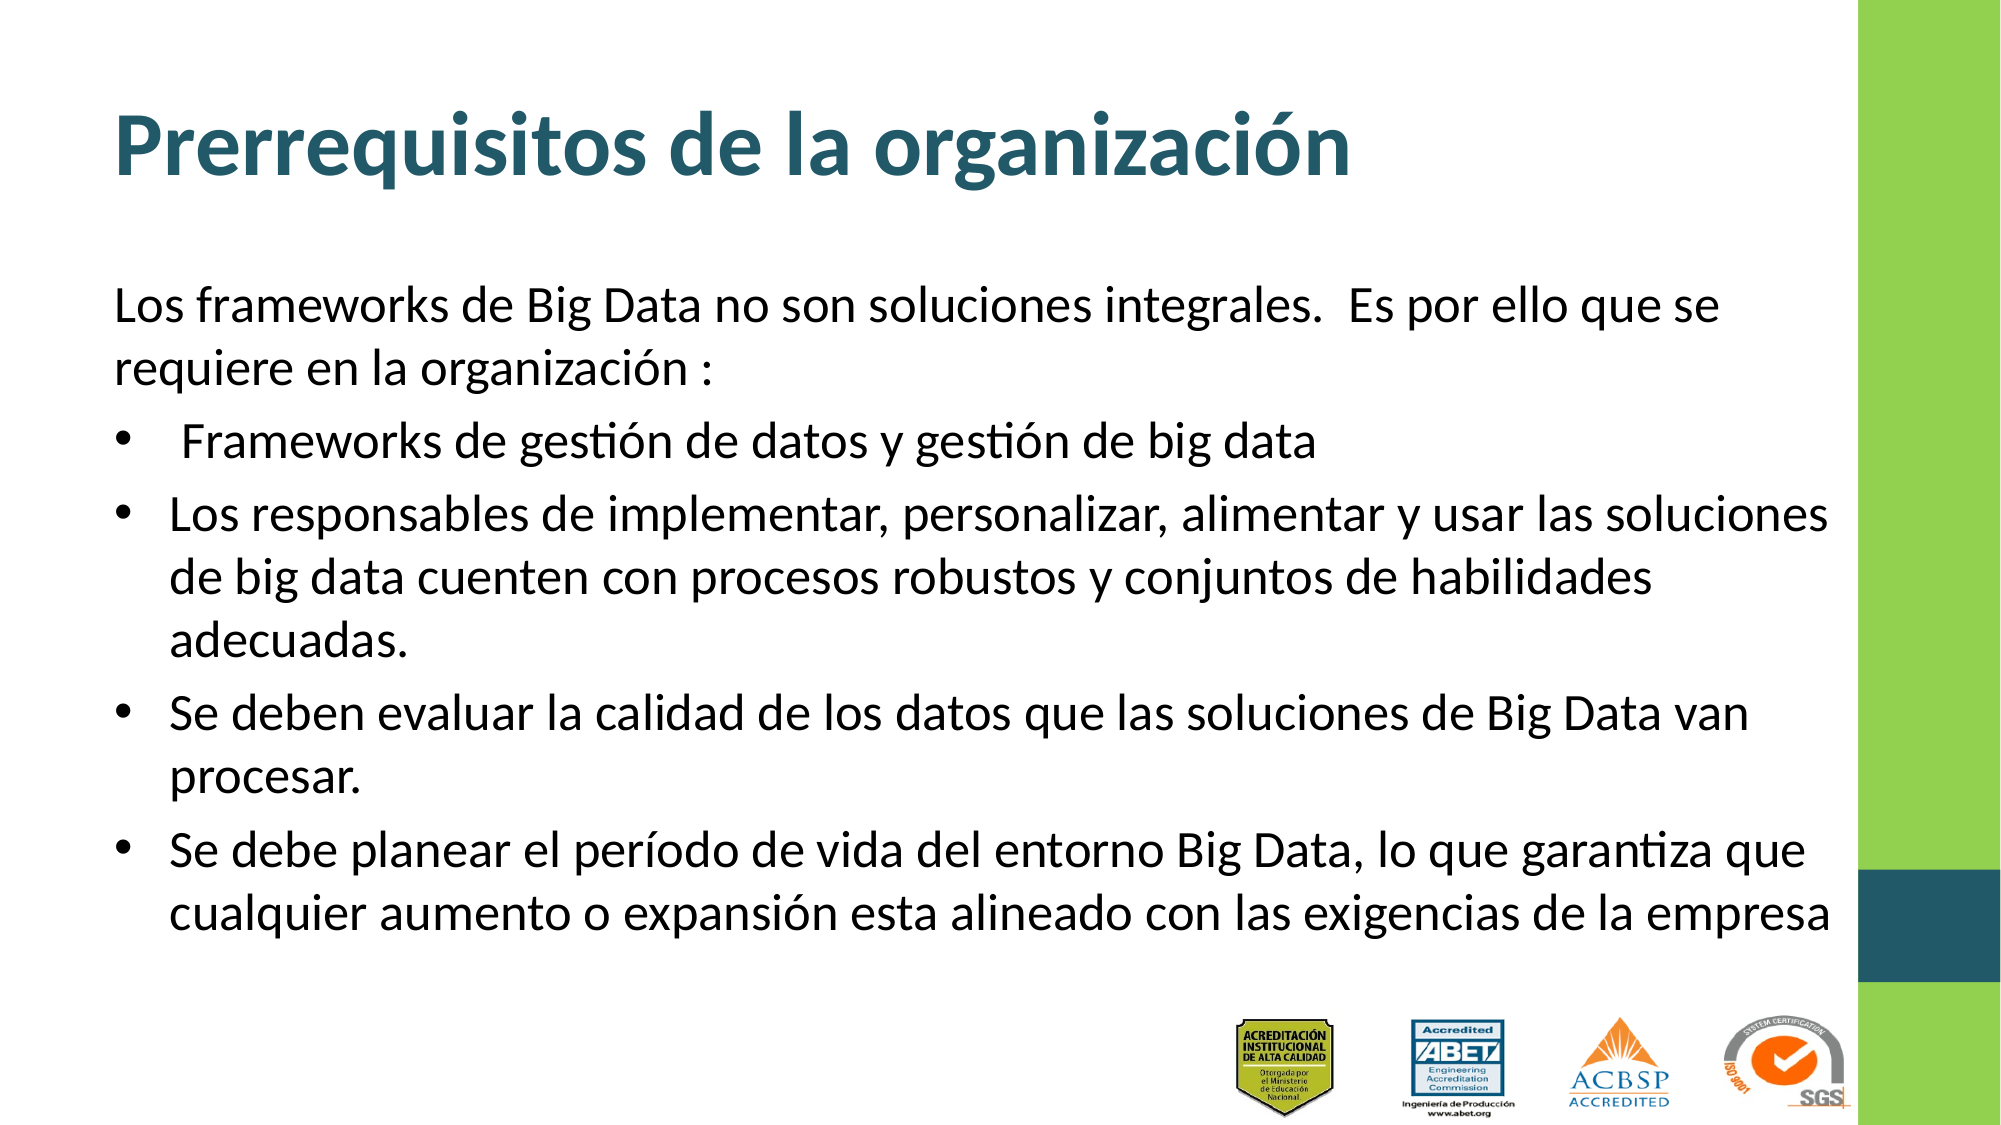

# Prerrequisitos de la organización
Los frameworks de Big Data no son soluciones integrales.  Es por ello que se requiere en la organización :
 Frameworks de gestión de datos y gestión de big data
Los responsables de implementar, personalizar, alimentar y usar las soluciones de big data cuenten con procesos robustos y conjuntos de habilidades adecuadas.
Se deben evaluar la calidad de los datos que las soluciones de Big Data van procesar.
Se debe planear el período de vida del entorno Big Data, lo que garantiza que cualquier aumento o expansión esta alineado con las exigencias de la empresa